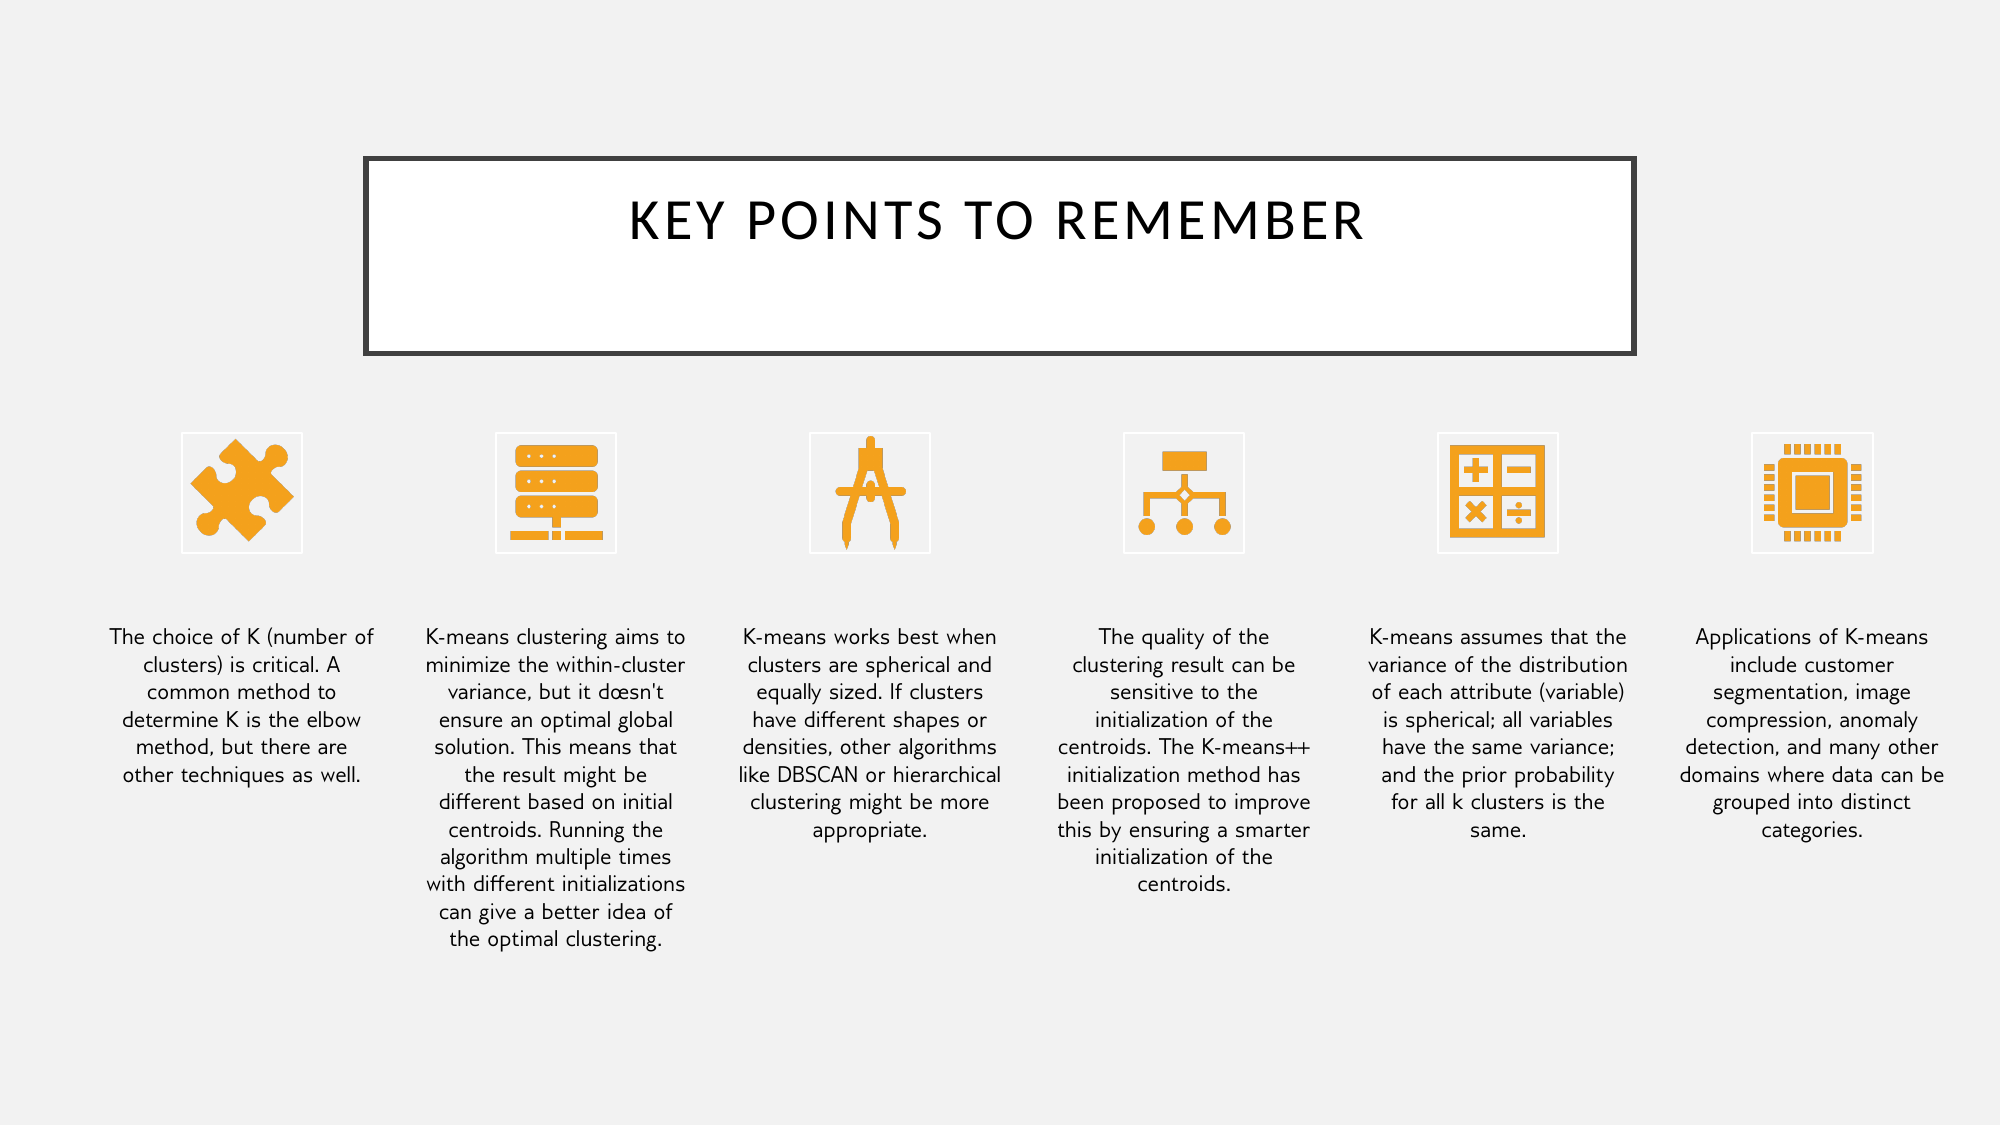

# Key Points to Remember
The choice of K (number of clusters) is critical. A common method to determine K is the elbow method, but there are other techniques as well.
K-means clustering aims to minimize the within-cluster variance, but it doesn't ensure an optimal global solution. This means that the result might be different based on initial centroids. Running the algorithm multiple times with different initializations can give a better idea of the optimal clustering.
K-means works best when clusters are spherical and equally sized. If clusters have different shapes or densities, other algorithms like DBSCAN or hierarchical clustering might be more appropriate.
The quality of the clustering result can be sensitive to the initialization of the centroids. The K-means++ initialization method has been proposed to improve this by ensuring a smarter initialization of the centroids.
K-means assumes that the variance of the distribution of each attribute (variable) is spherical; all variables have the same variance; and the prior probability for all k clusters is the same.
Applications of K-means include customer segmentation, image compression, anomaly detection, and many other domains where data can be grouped into distinct categories.